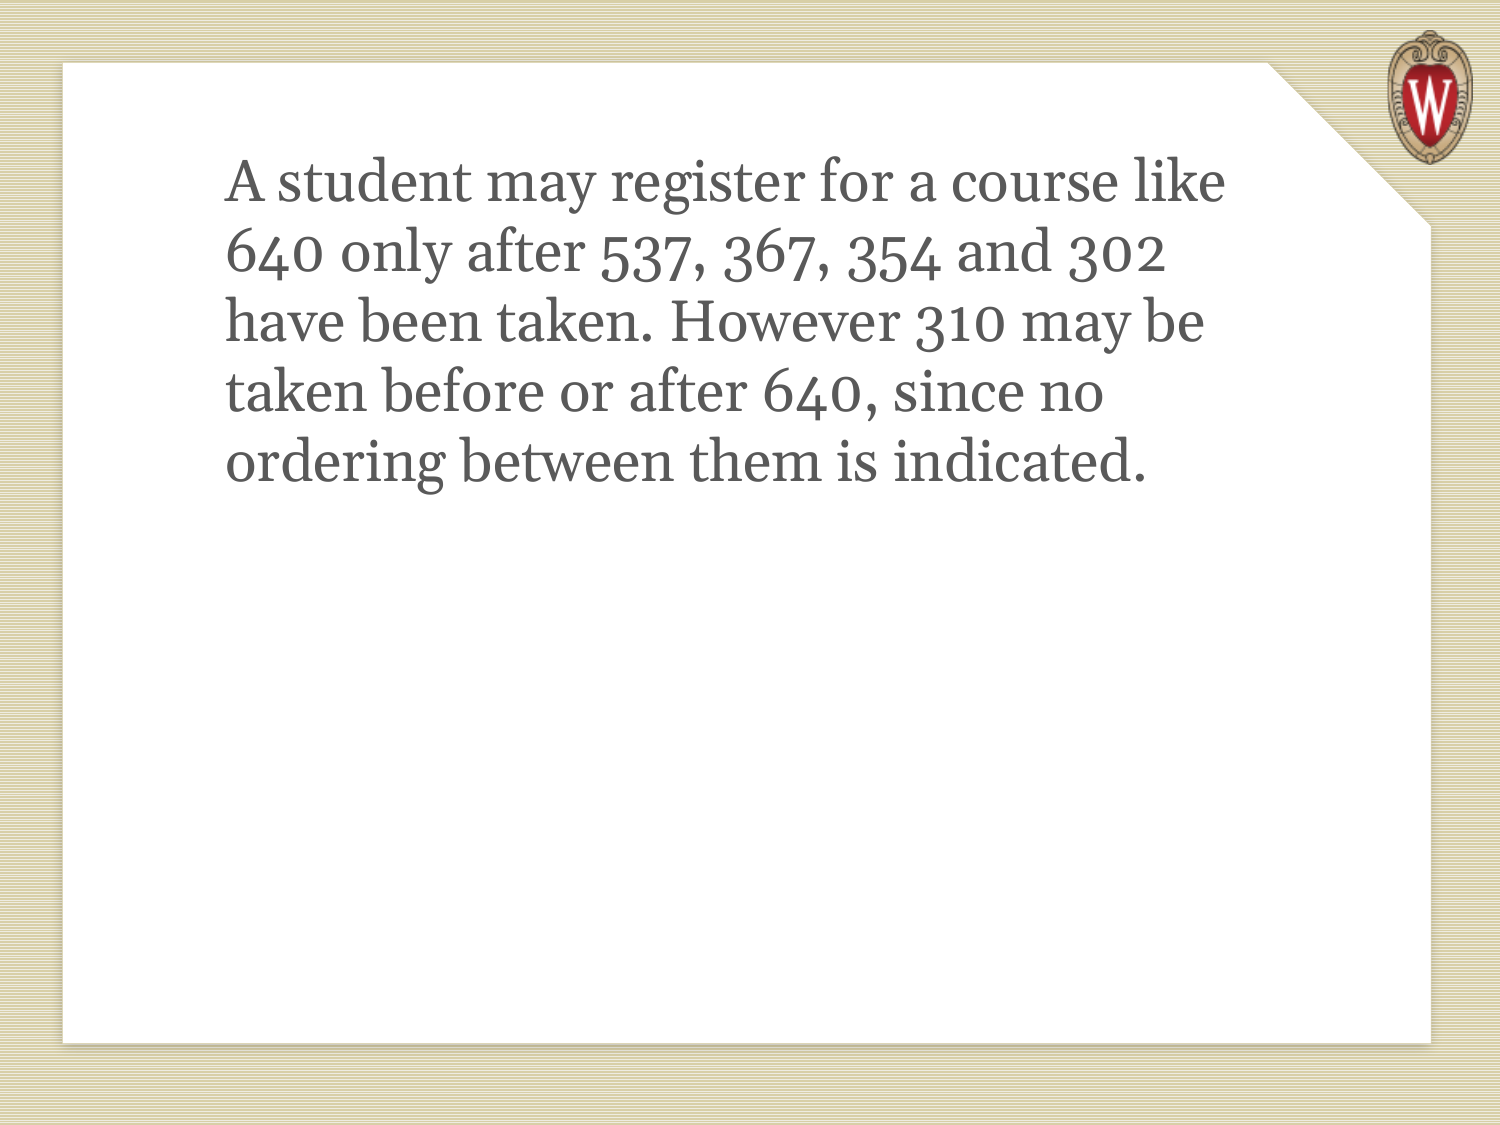

A student may register for a course like 640 only after 537, 367, 354 and 302 have been taken. However 310 may be taken before or after 640, since no ordering between them is indicated.